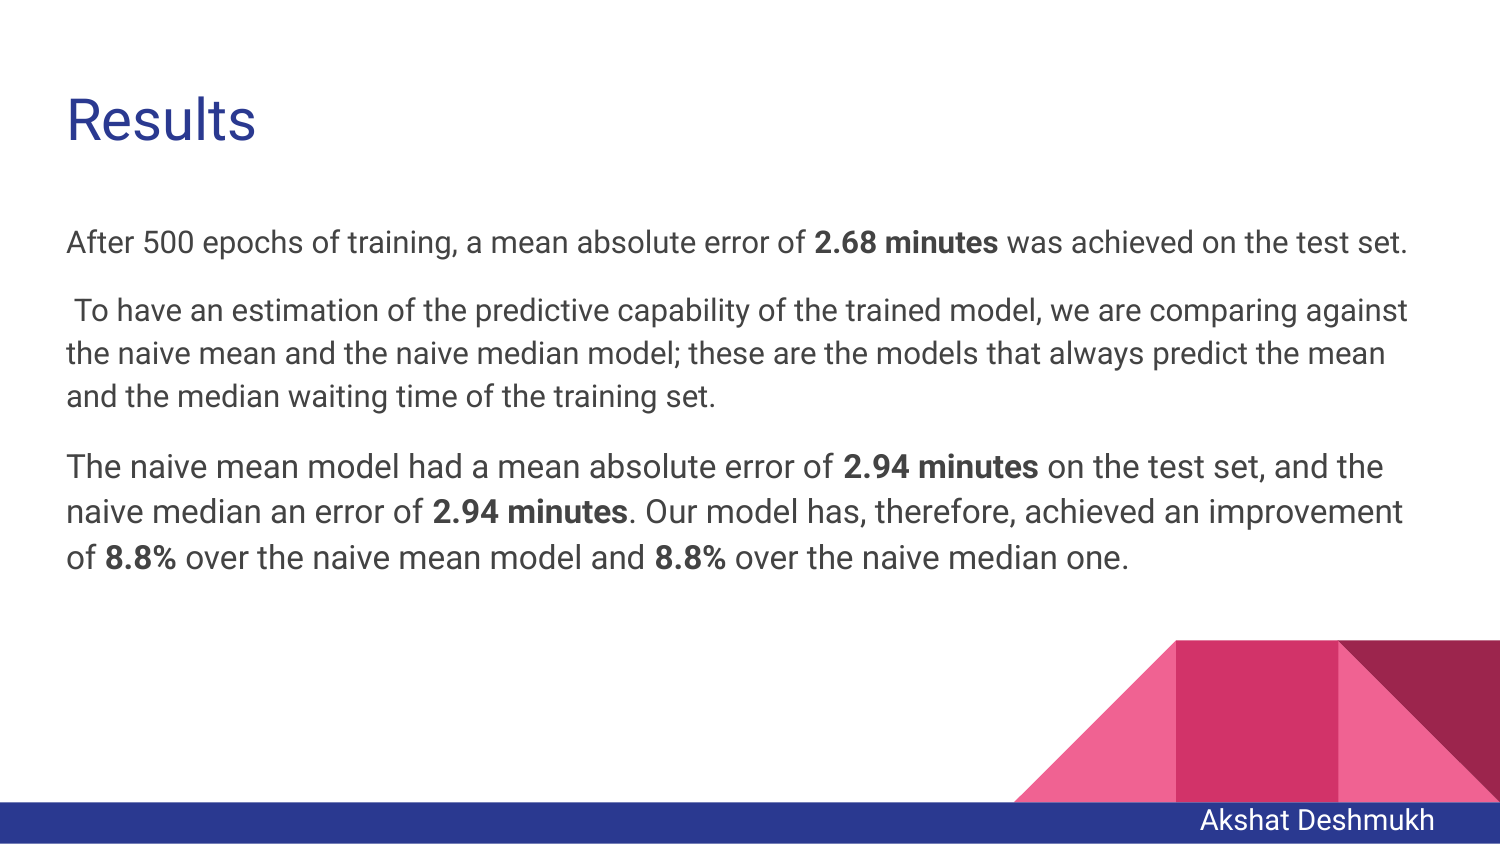

# Results
After 500 epochs of training, a mean absolute error of 2.68 minutes was achieved on the test set.
 To have an estimation of the predictive capability of the trained model, we are comparing against the naive mean and the naive median model; these are the models that always predict the mean and the median waiting time of the training set.
The naive mean model had a mean absolute error of 2.94 minutes on the test set, and the naive median an error of 2.94 minutes. Our model has, therefore, achieved an improvement of 8.8% over the naive mean model and 8.8% over the naive median one.
Akshat Deshmukh